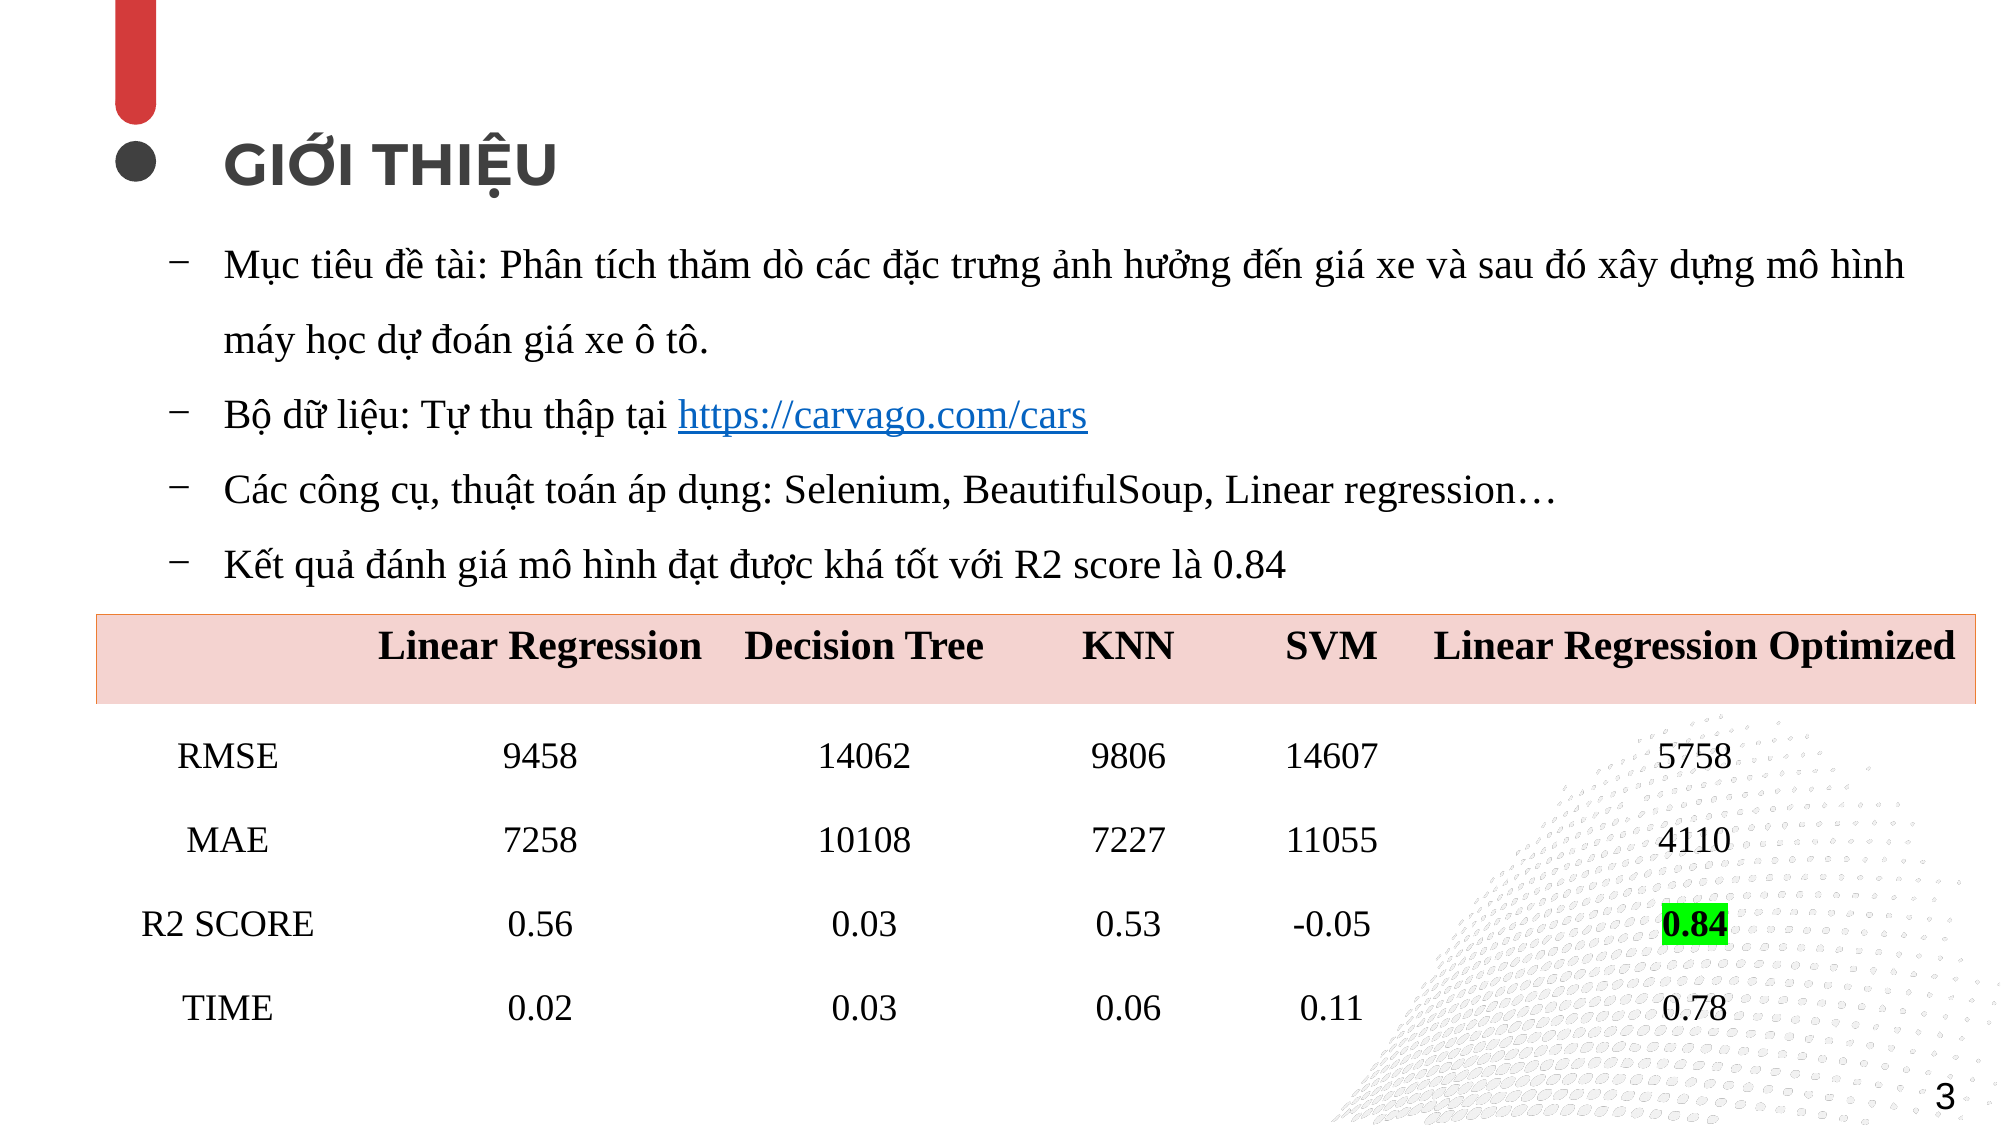

GIỚI THIỆU
Mục tiêu đề tài: Phân tích thăm dò các đặc trưng ảnh hưởng đến giá xe và sau đó xây dựng mô hình máy học dự đoán giá xe ô tô.
Bộ dữ liệu: Tự thu thập tại https://carvago.com/cars
Các công cụ, thuật toán áp dụng: Selenium, BeautifulSoup, Linear regression…
Kết quả đánh giá mô hình đạt được khá tốt với R2 score là 0.84
|  | Linear Regression | Decision Tree | KNN | SVM | Linear Regression Optimized |
| --- | --- | --- | --- | --- | --- |
| RMSE | 9458 | 14062 | 9806 | 14607 | 5758 |
| MAE | 7258 | 10108 | 7227 | 11055 | 4110 |
| R2 SCORE | 0.56 | 0.03 | 0.53 | -0.05 | 0.84 |
| TIME | 0.02 | 0.03 | 0.06 | 0.11 | 0.78 |
3